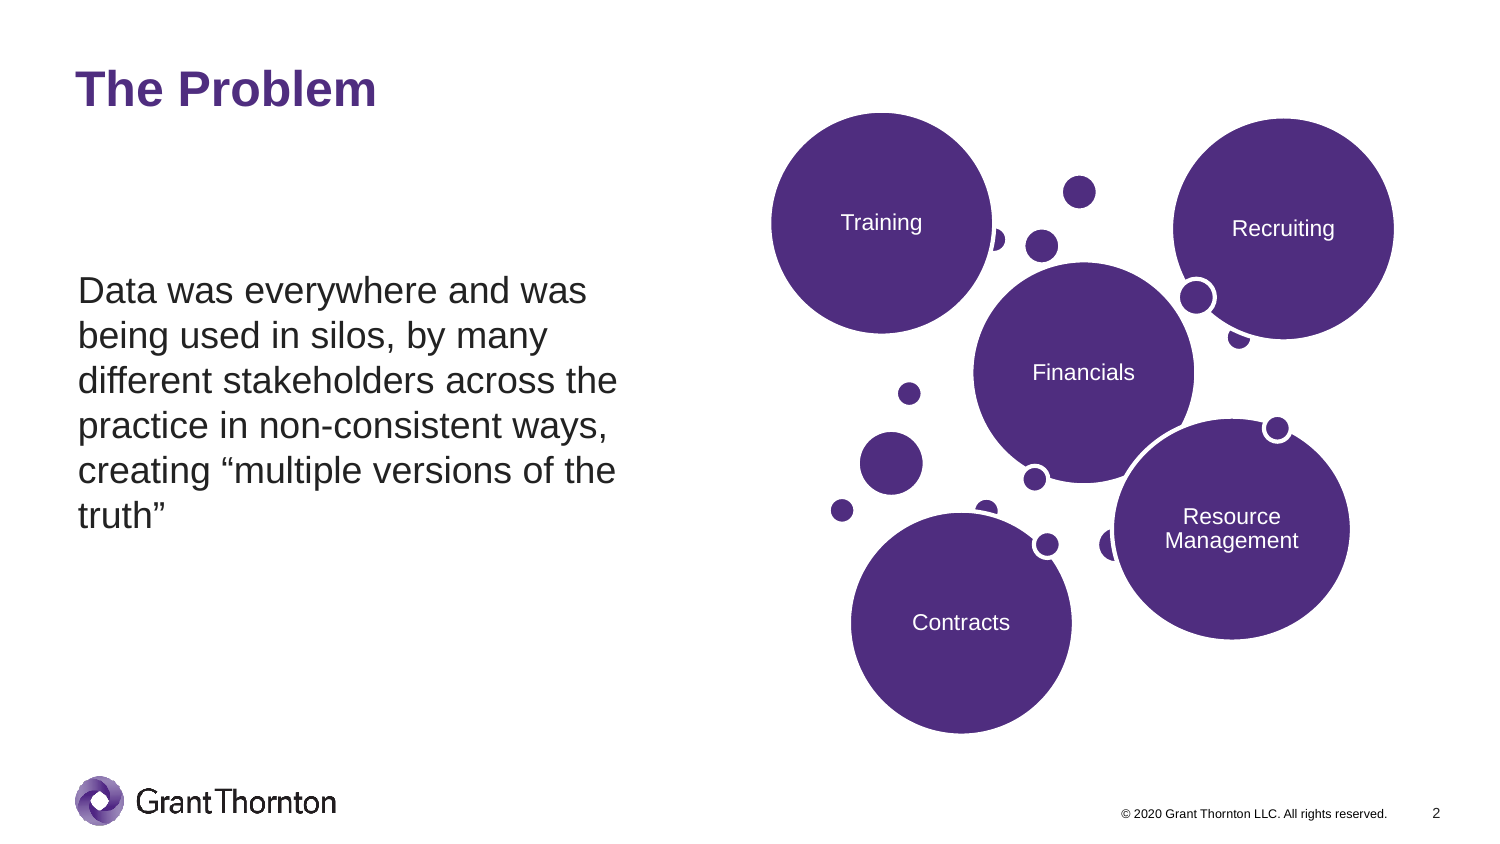

Financials
Training
Recruiting
Resource Management
Contracts
# The Problem
Data was everywhere and was being used in silos, by many different stakeholders across the practice in non-consistent ways, creating “multiple versions of the truth”